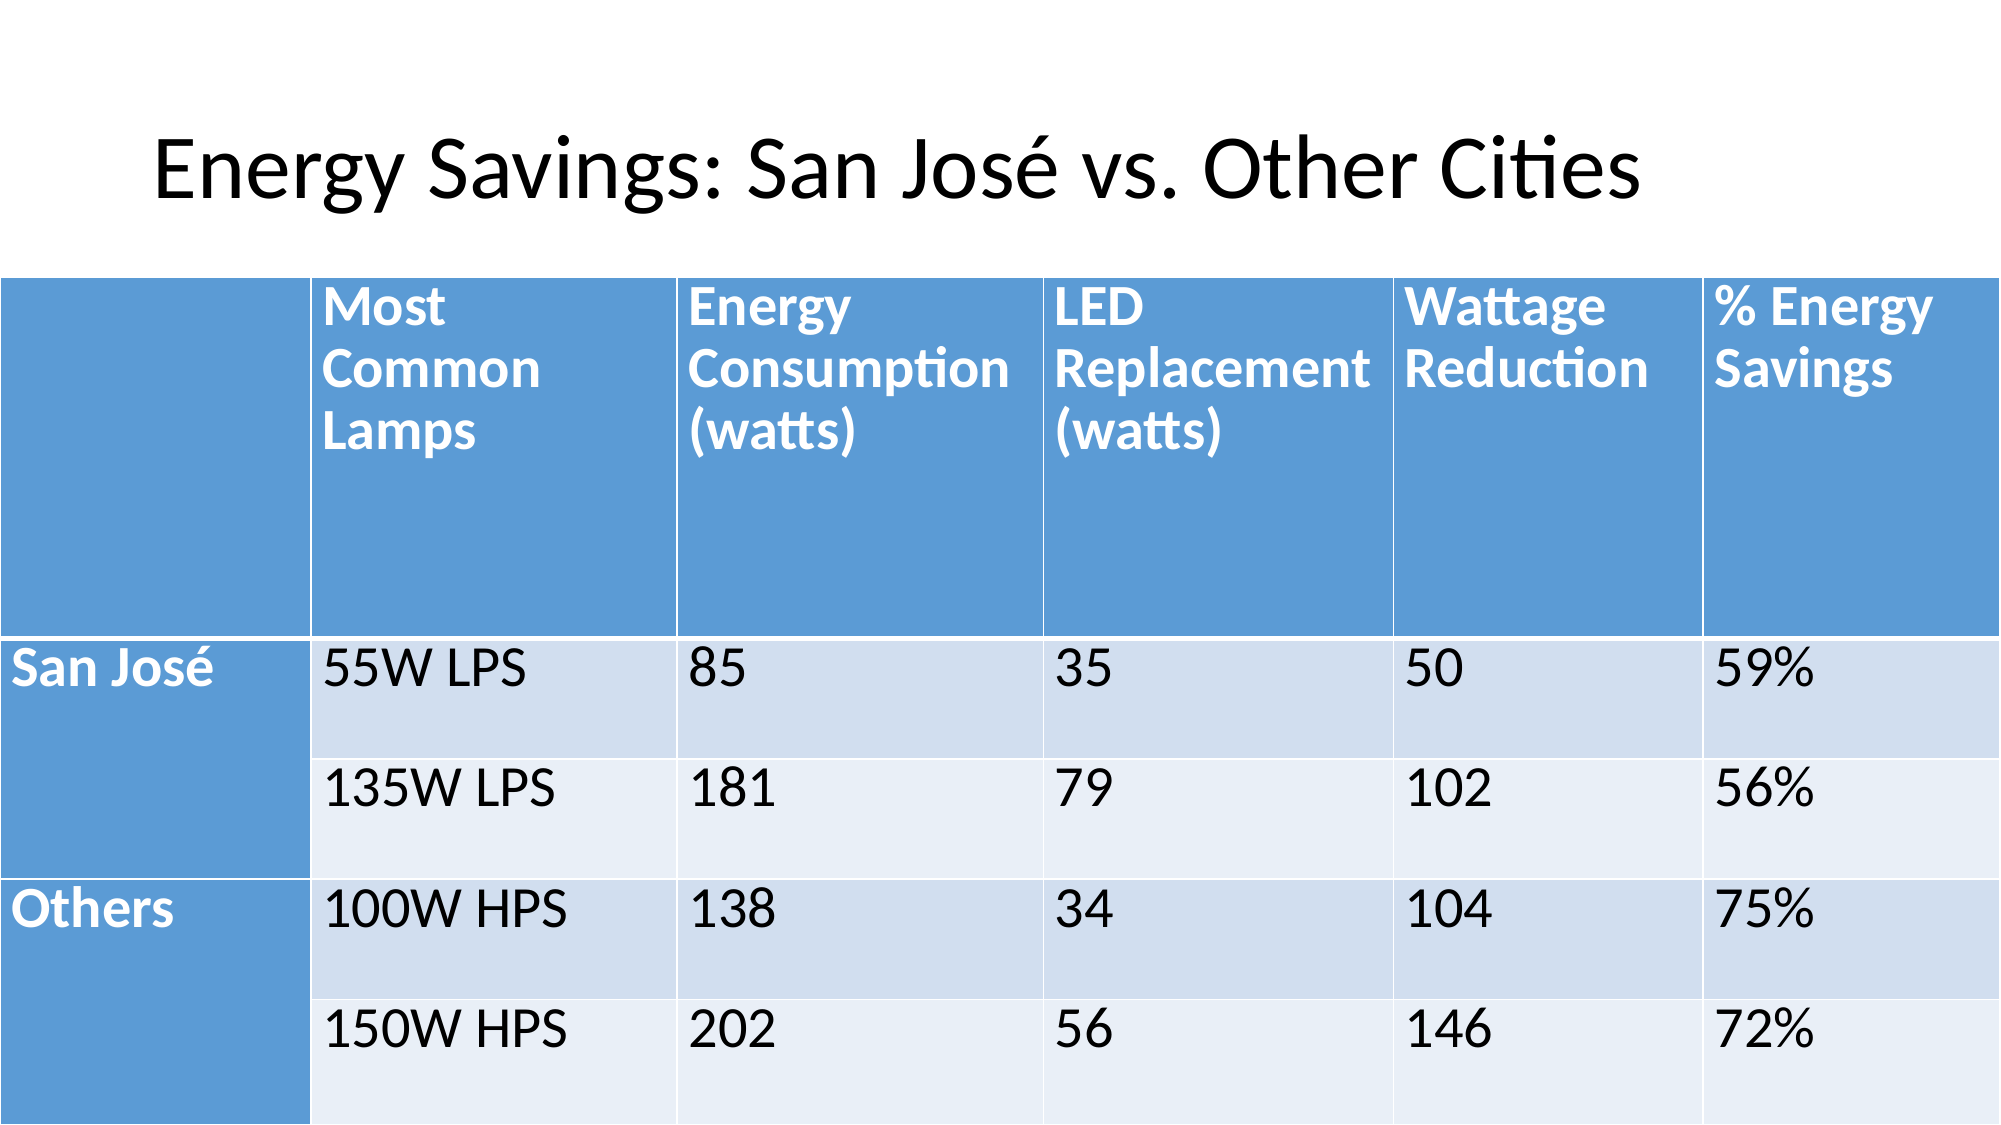

# Energy Savings: San José vs. Other Cities
|  | Most Common Lamps | Energy Consumption (watts) | LED Replacement (watts) | Wattage Reduction | % Energy Savings |
| --- | --- | --- | --- | --- | --- |
| San José | 55W LPS | 85 | 35 | 50 | 59% |
|  | 135W LPS | 181 | 79 | 102 | 56% |
| Others | 100W HPS | 138 | 34 | 104 | 75% |
|  | 150W HPS | 202 | 56 | 146 | 72% |